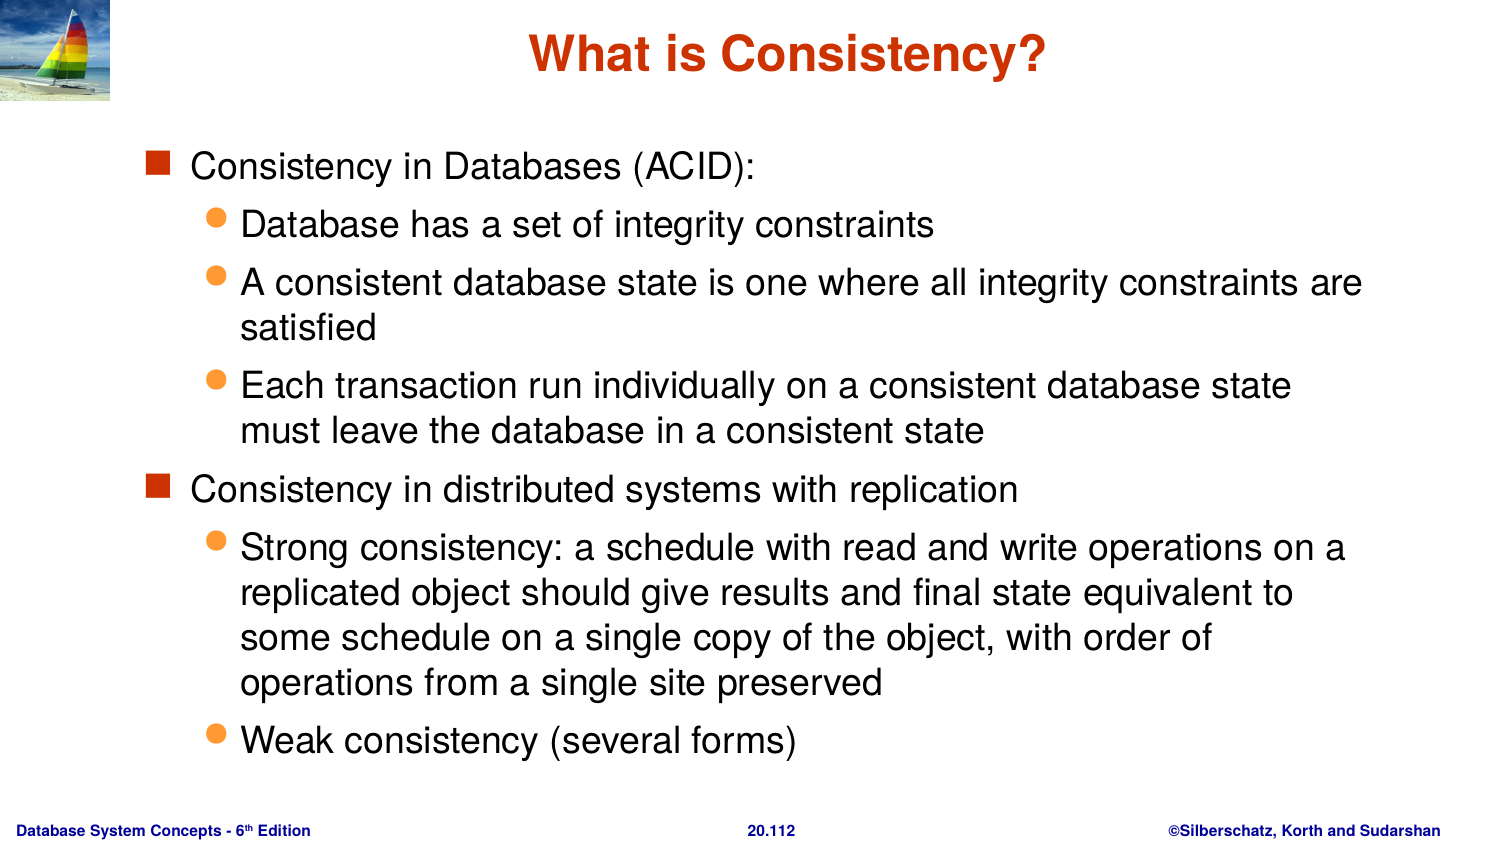

# What is Consistency?
Consistency in Databases (ACID):
Database has a set of integrity constraints
A consistent database state is one where all integrity constraints are satisfied
Each transaction run individually on a consistent database state must leave the database in a consistent state
Consistency in distributed systems with replication
Strong consistency: a schedule with read and write operations on a replicated object should give results and final state equivalent to some schedule on a single copy of the object, with order of operations from a single site preserved
Weak consistency (several forms)